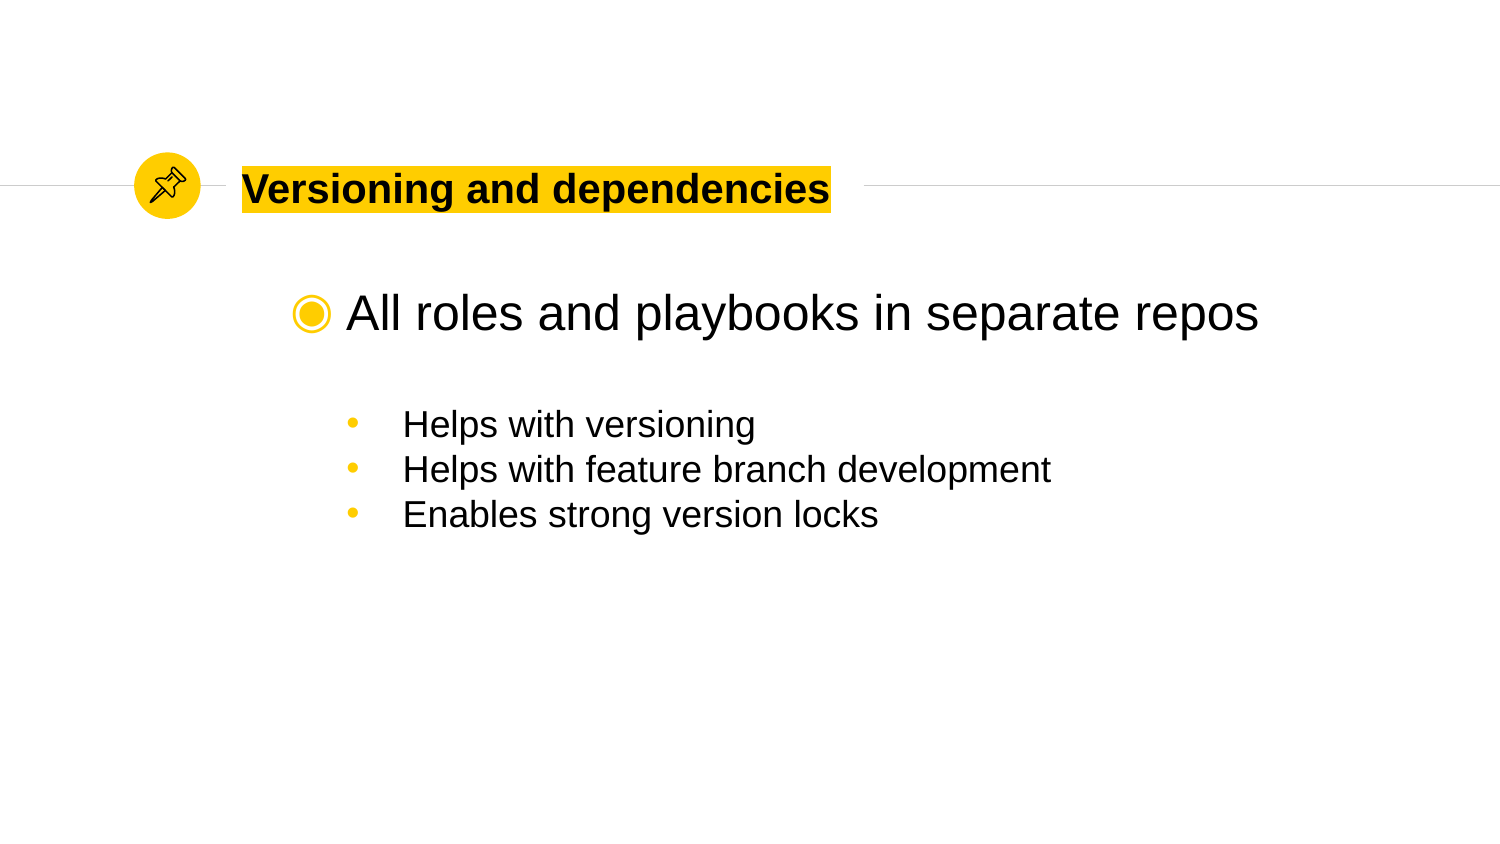

# Versioning and dependencies

All roles and playbooks in separate repos

Helps with versioning
Helps with feature branch development
Enables strong version locks